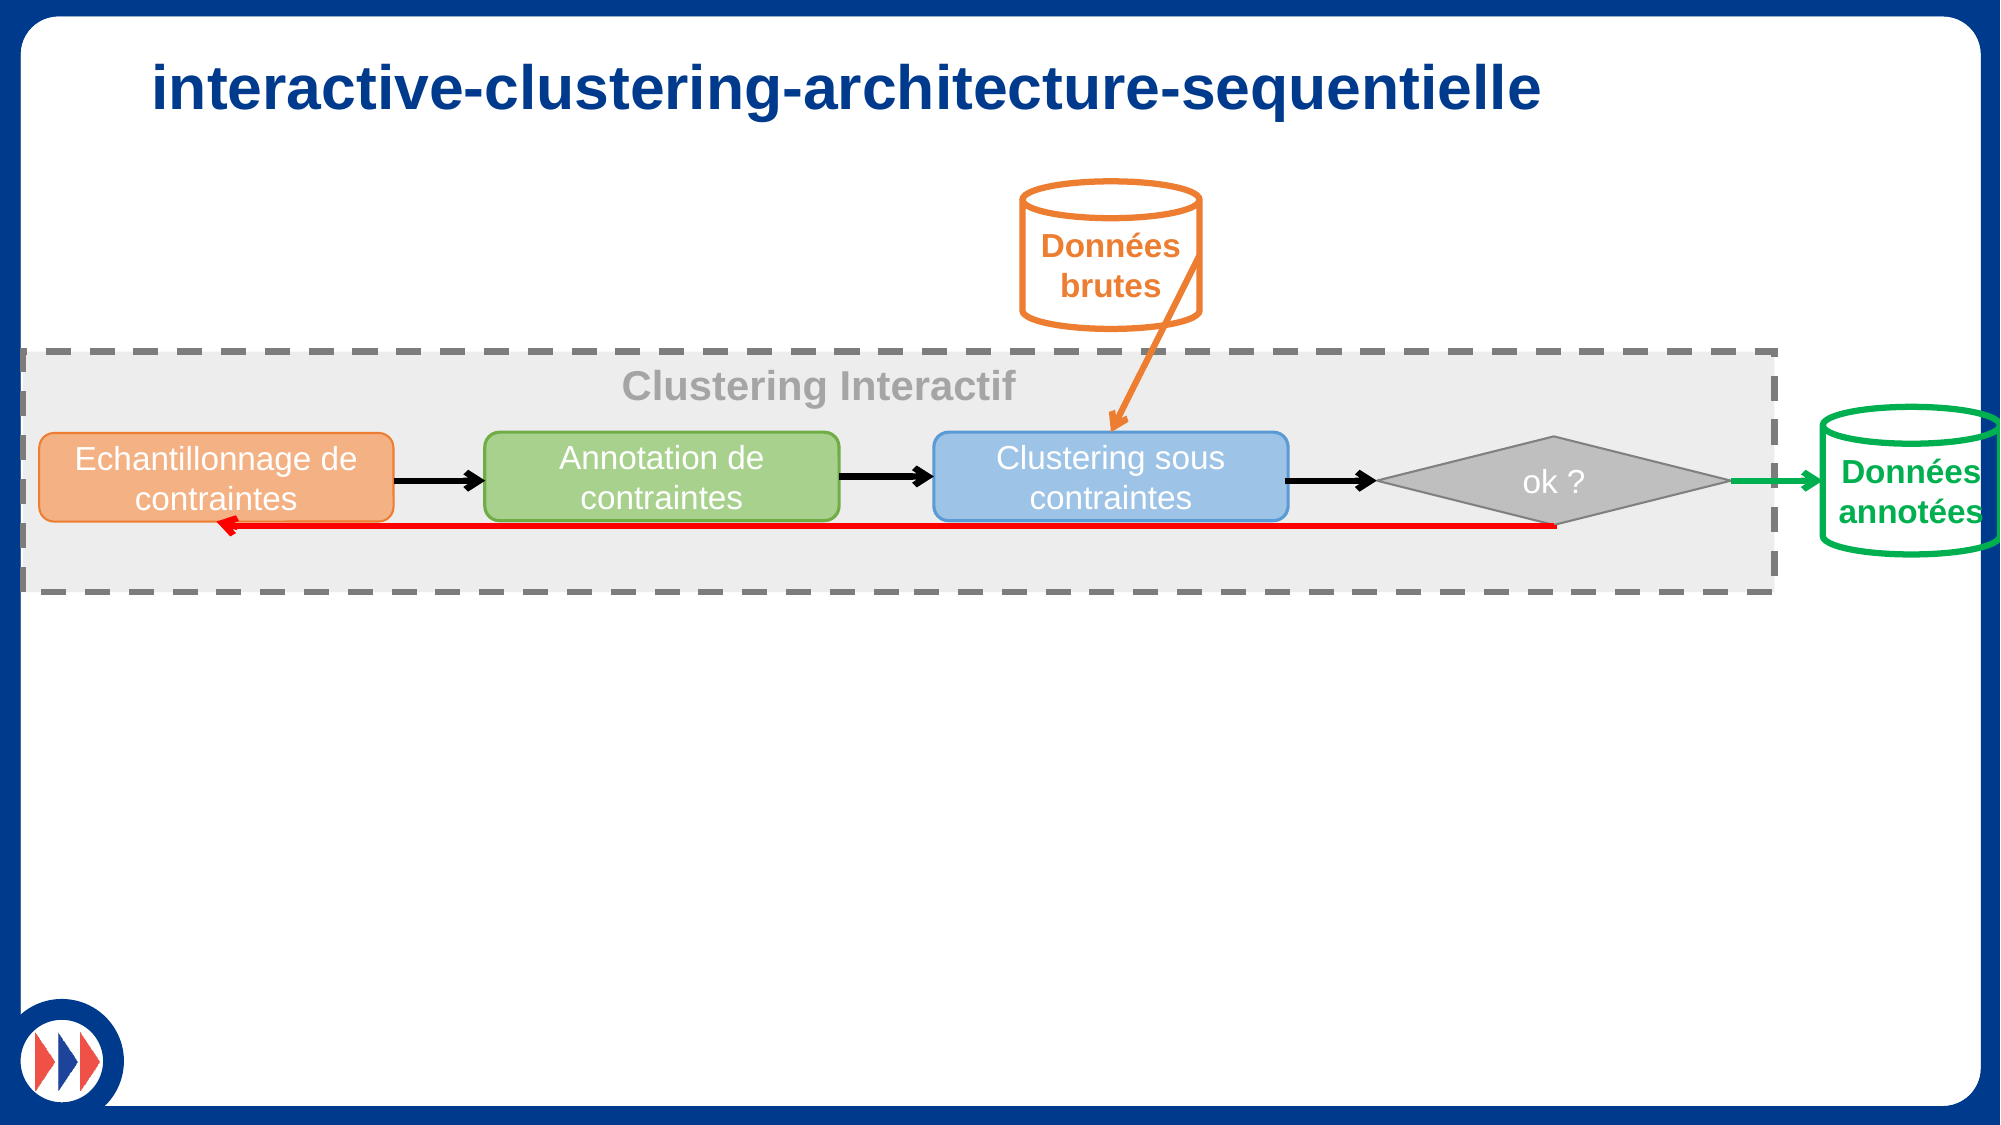

# interactive-clustering-architecture-sequentielle
Données
brutes
  Clustering Interactif
Données
annotées
Annotation de contraintes
Clustering sous contraintes
Echantillonnage de contraintes
ok ?